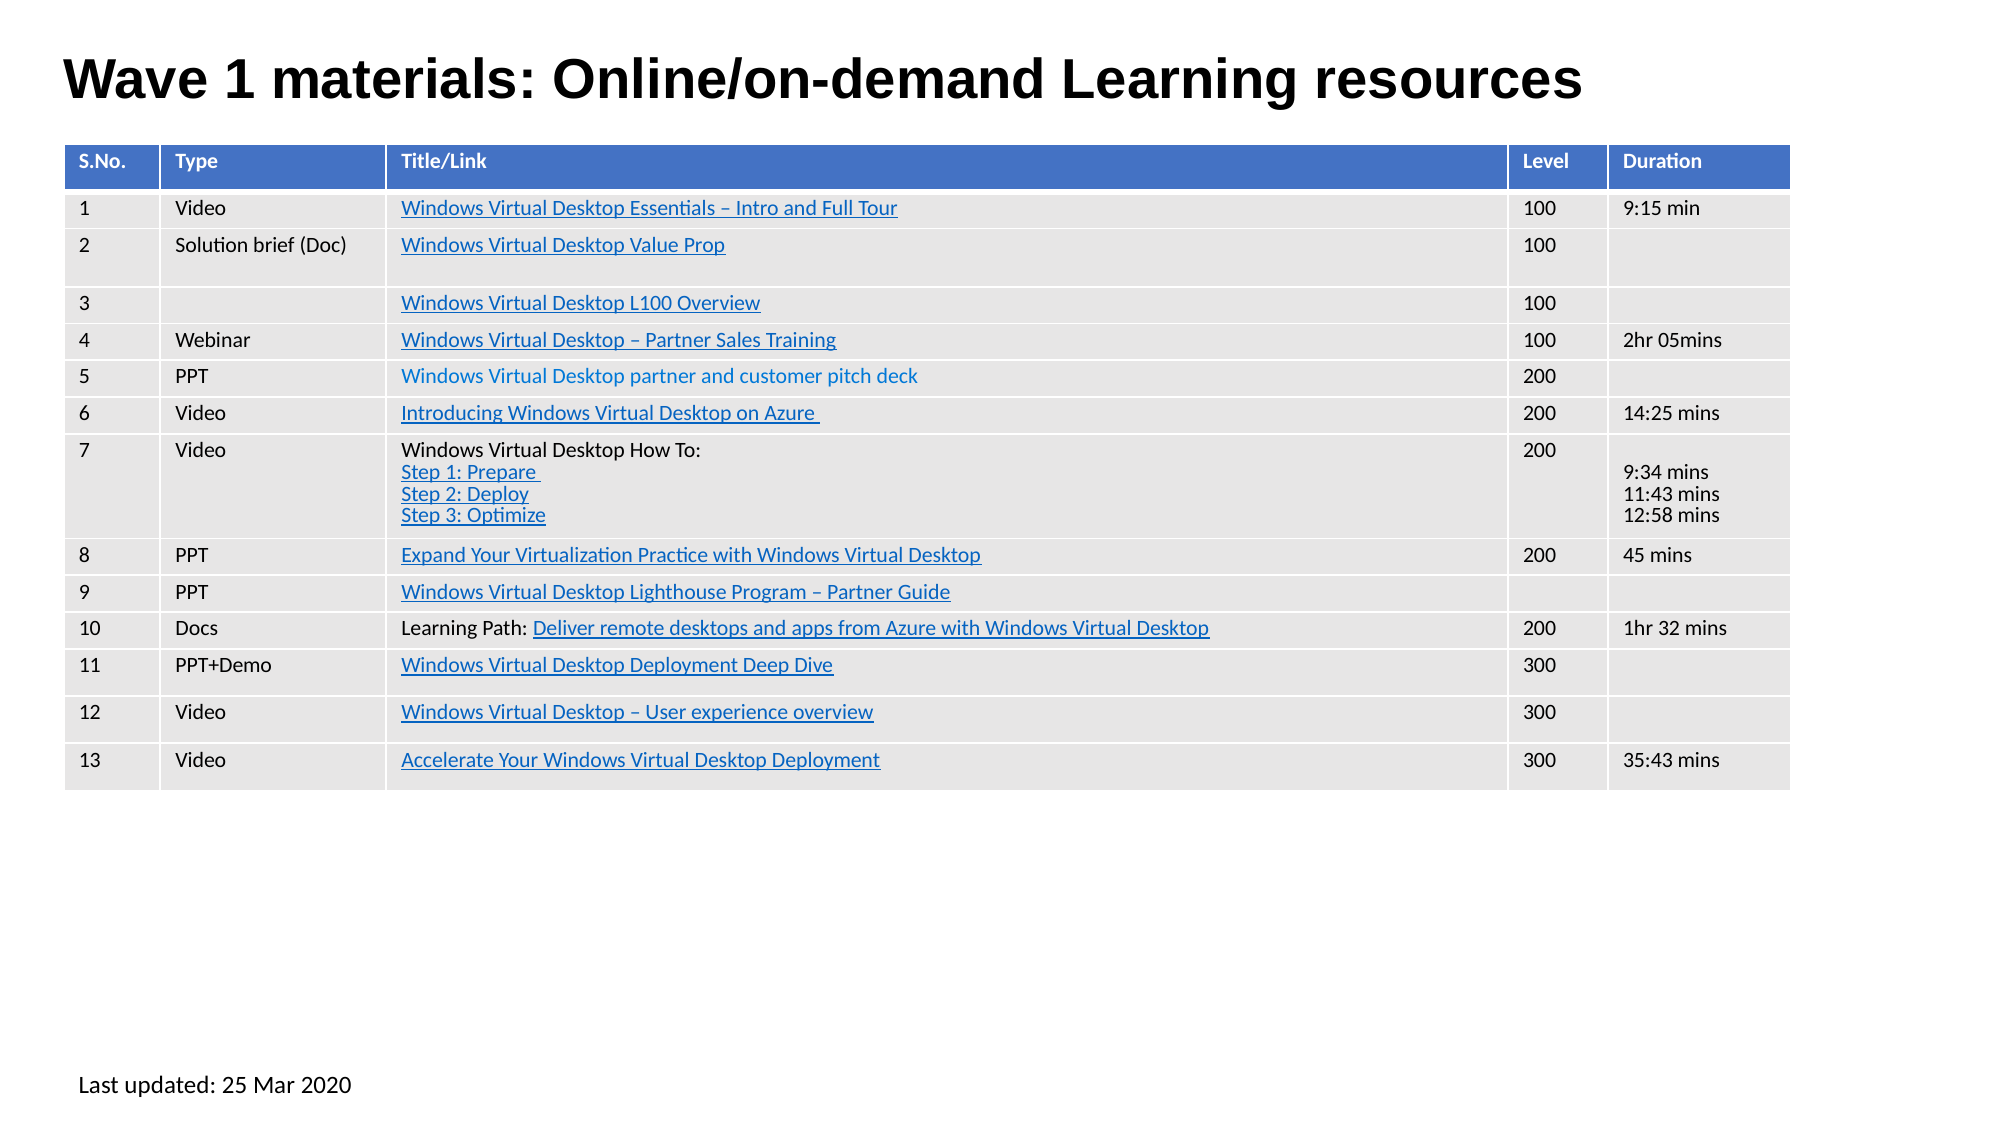

Wave 1 materials: Online/on-demand Learning resources
| S.No. | Type | Title/Link | Level | Duration |
| --- | --- | --- | --- | --- |
| 1 | Video | Windows Virtual Desktop Essentials – Intro and Full Tour | 100 | 9:15 min |
| 2 | Solution brief (Doc) | Windows Virtual Desktop Value Prop | 100 |  |
| 3 |  | Windows Virtual Desktop L100 Overview | 100 |  |
| 4 | Webinar | Windows Virtual Desktop – Partner Sales Training | 100 | 2hr 05mins |
| 5 | PPT | Windows Virtual Desktop partner and customer pitch deck | 200 |  |
| 6 | Video | Introducing Windows Virtual Desktop on Azure | 200 | 14:25 mins |
| 7 | Video | Windows Virtual Desktop How To: Step 1: Prepare Step 2: Deploy Step 3: Optimize | 200 | 9:34 mins 11:43 mins 12:58 mins |
| 8 | PPT | Expand Your Virtualization Practice with Windows Virtual Desktop | 200 | 45 mins |
| 9 | PPT | Windows Virtual Desktop Lighthouse Program – Partner Guide |  |  |
| 10 | Docs | Learning Path: Deliver remote desktops and apps from Azure with Windows Virtual Desktop | 200 | 1hr 32 mins |
| 11 | PPT+Demo | Windows Virtual Desktop Deployment Deep Dive | 300 |  |
| 12 | Video | Windows Virtual Desktop – User experience overview | 300 |  |
| 13 | Video | Accelerate Your Windows Virtual Desktop Deployment | 300 | 35:43 mins |
Last updated: 25 Mar 2020